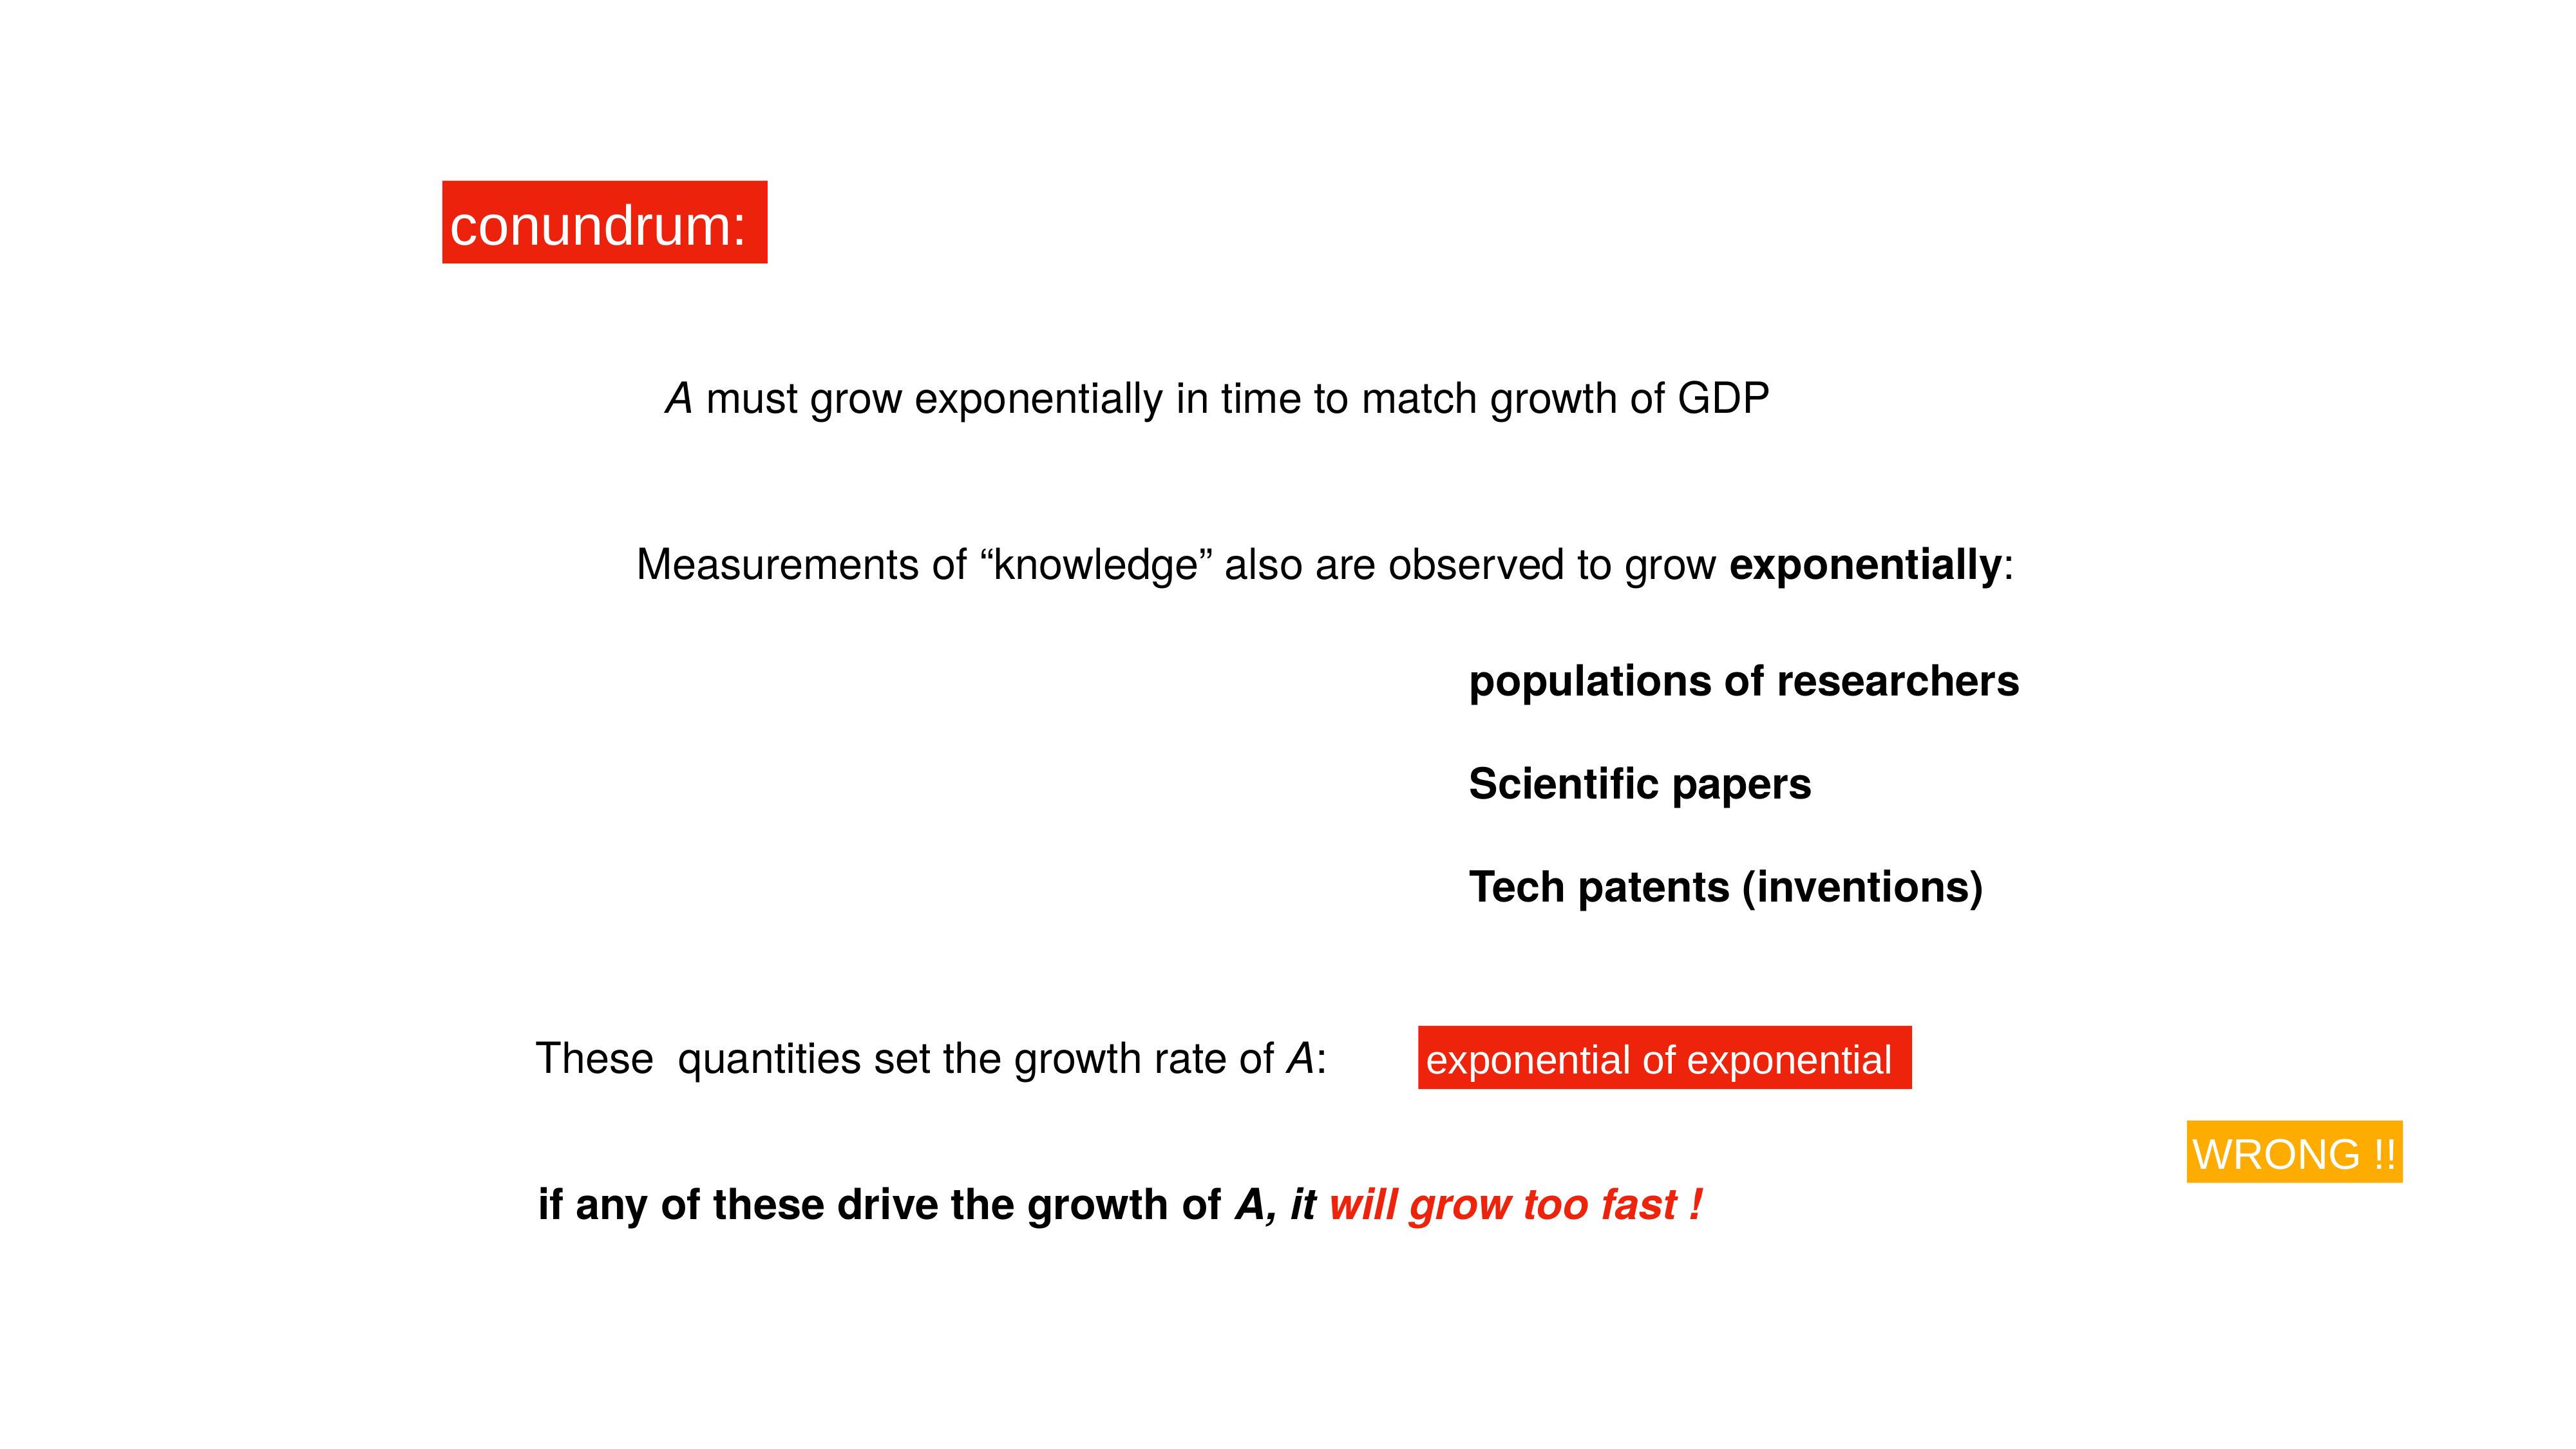

conundrum:
A must grow exponentially in time to match growth of GDP
Measurements of “knowledge” also are observed to grow exponentially:
populations of researchers

Scientific papers

Tech patents (inventions)
These  quantities set the growth rate of A:
exponential of exponential
WRONG !!
if any of these drive the growth of A, it will grow too fast !